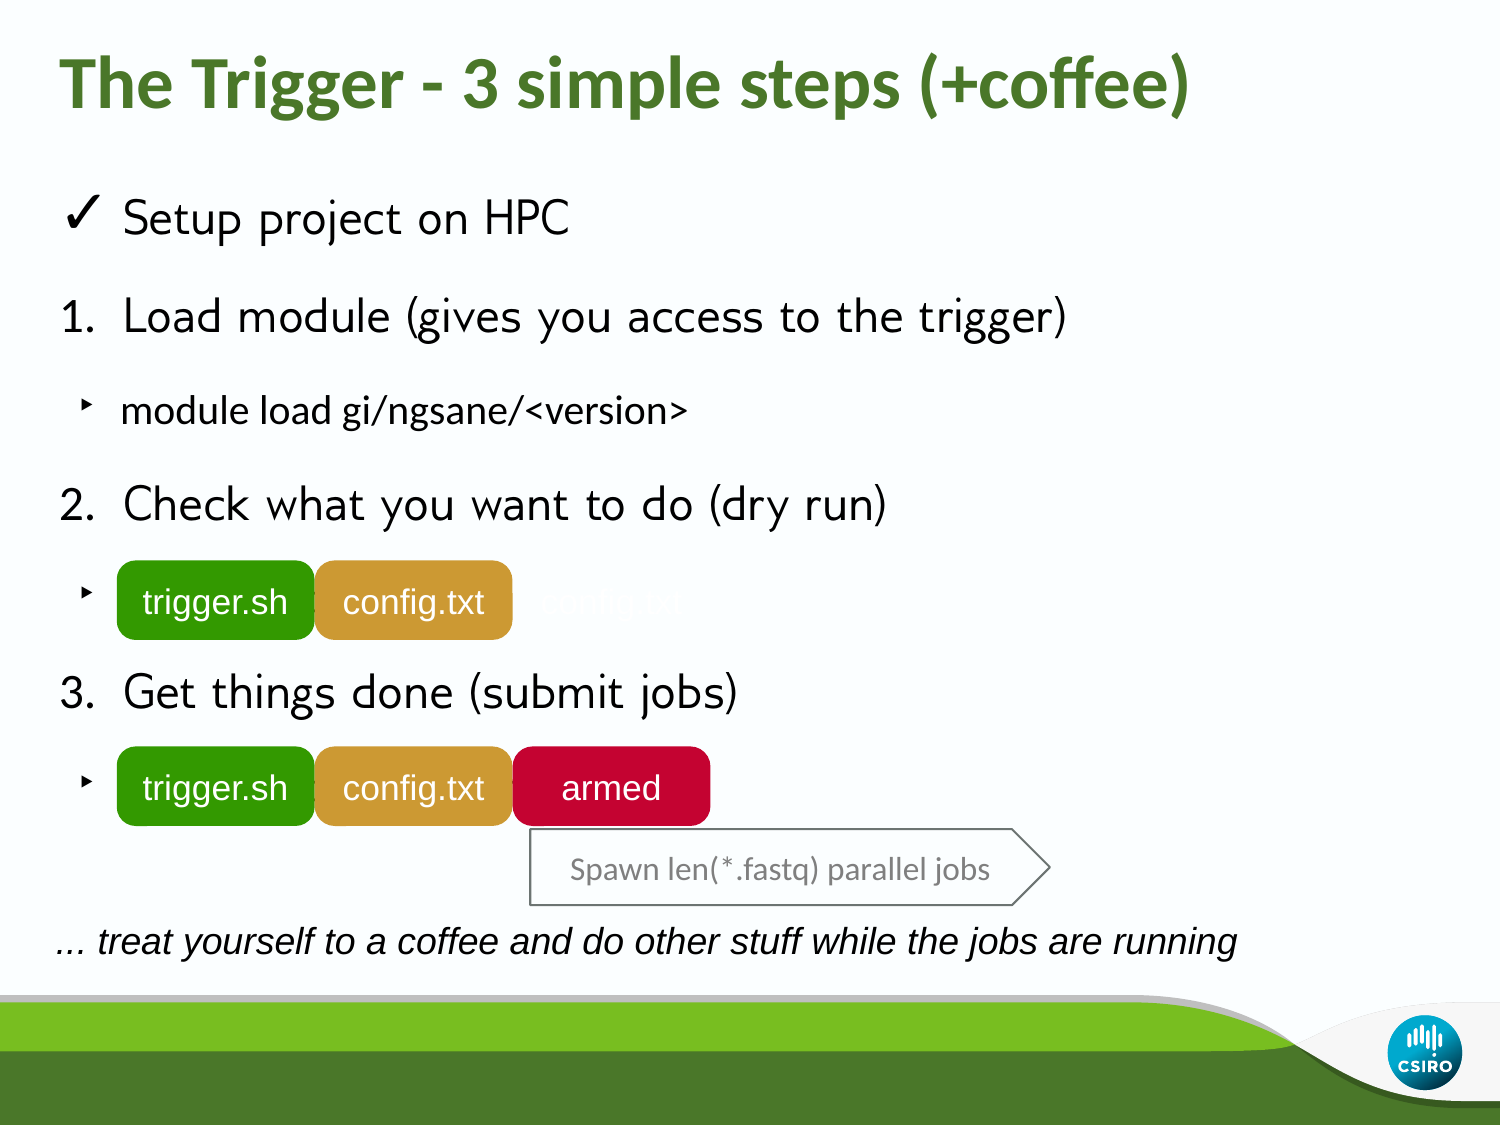

# The Trigger - 3 simple steps (+coffee)
 Setup project on HPC
 Load module (gives you access to the trigger)
module load gi/ngsane/<version>
 Check what you want to do (dry run)
trigger.sh config.txt
 Get things done (submit jobs)
trigger.sh config.txt armed
trigger.sh
config.txt
config.txt
trigger.sh
config.txt
armed
Spawn len(*.fastq) parallel jobs
... treat yourself to a coffee and do other stuff while the jobs are running